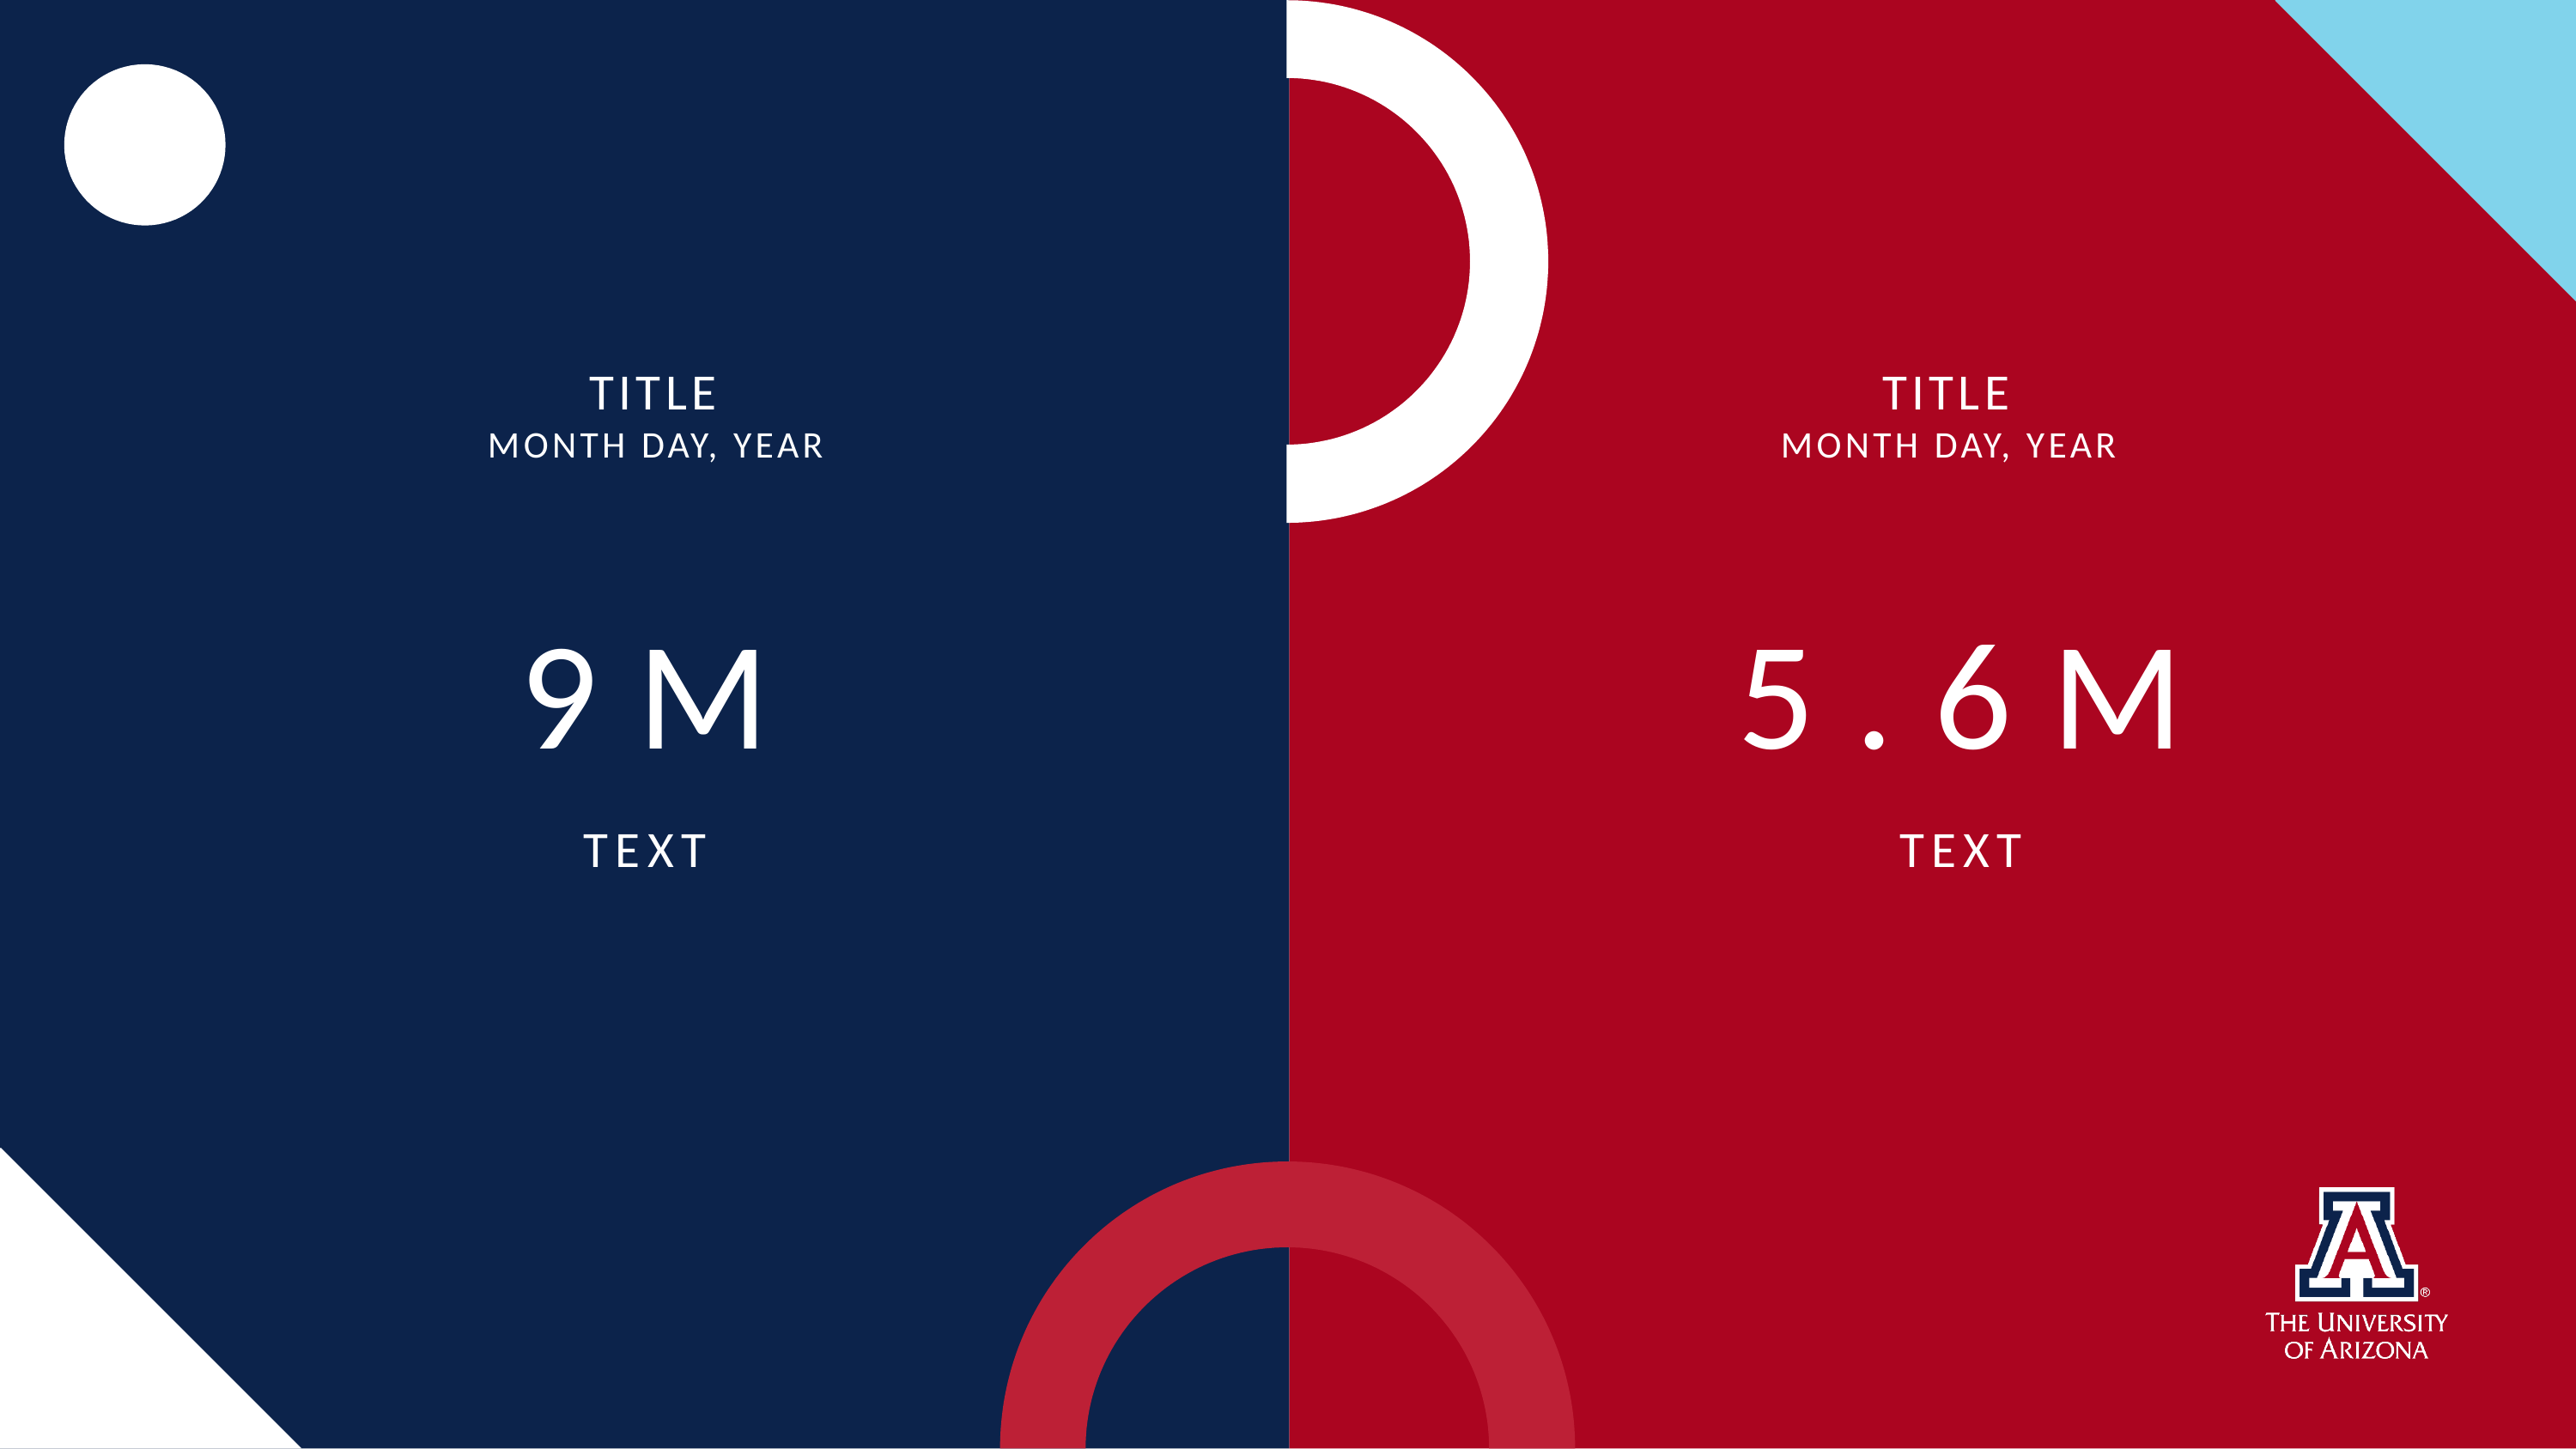

TITLE
MONTH DAY, YEAR
TITLE
MONTH DAY, YEAR
9M
TEXT
5.6M
TEXT